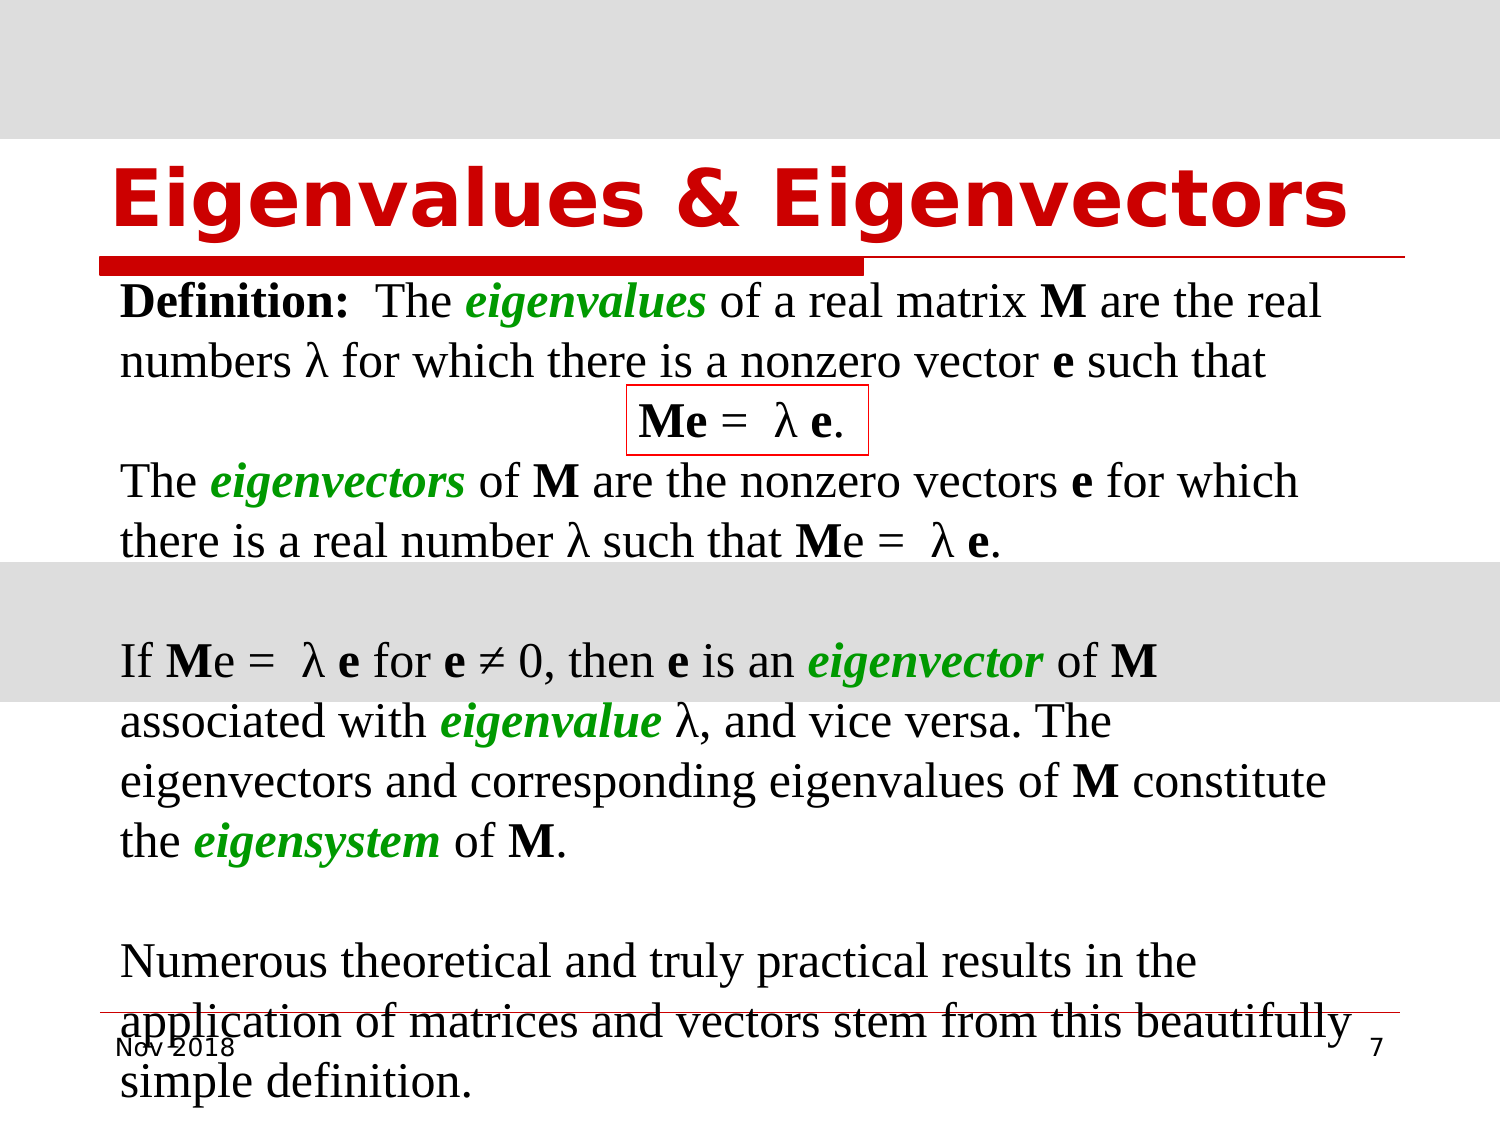

# Eigenvalues & Eigenvectors
Definition:  The eigenvalues of a real matrix M are the real numbers λ for which there is a nonzero vector e such that
Me =  λ e.
The eigenvectors of M are the nonzero vectors e for which there is a real number λ such that Me =  λ e.

If Me =  λ e for e ≠ 0, then e is an eigenvector of M associated with eigenvalue λ, and vice versa. The eigenvectors and corresponding eigenvalues of M constitute the eigensystem of M.

Numerous theoretical and truly practical results in the application of matrices and vectors stem from this beautifully simple definition.

Nov 2018
7